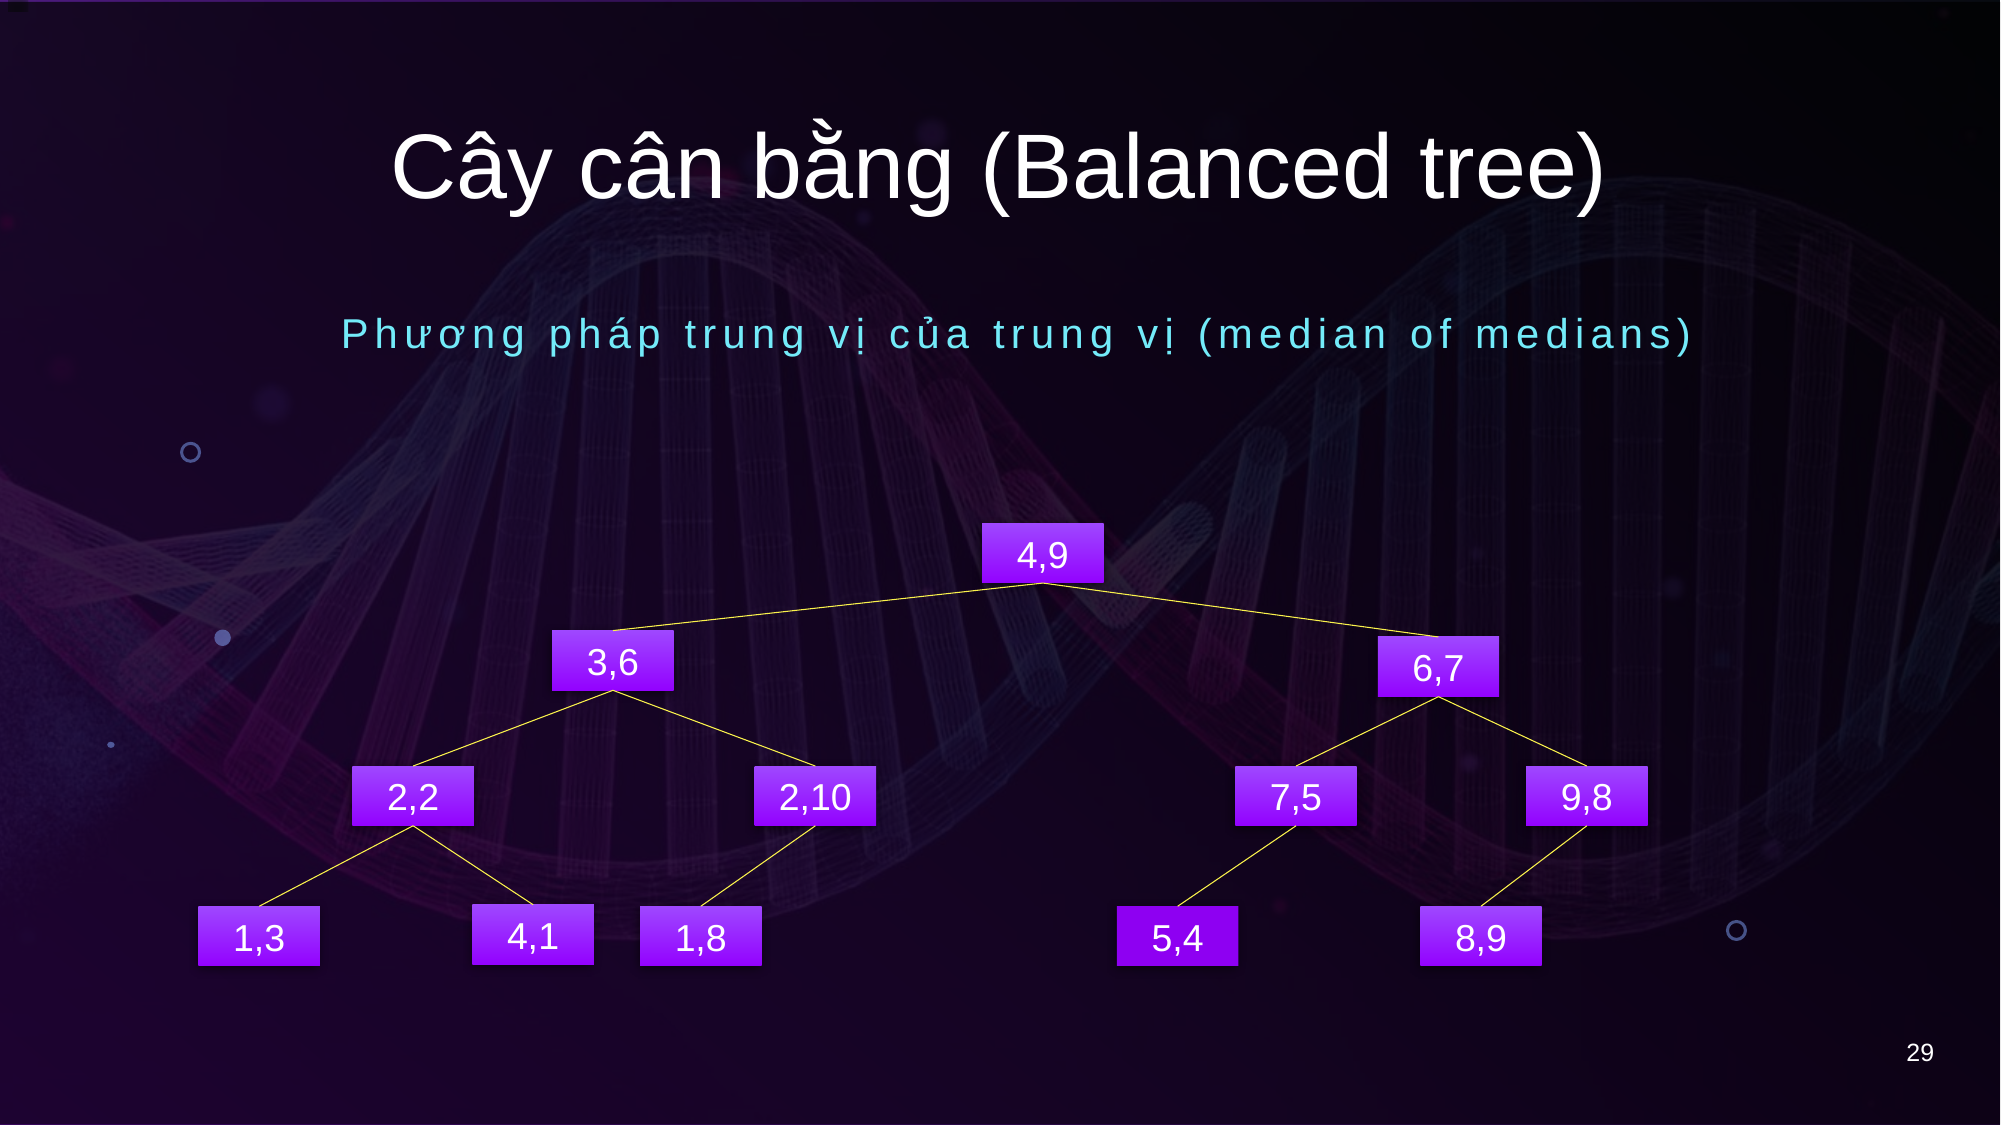

# Cây cân bằng (Balanced tree)
Phương pháp trung vị của trung vị (median of medians)
4,9
3,6
6,7
2,2
2,10
7,5
9,8
4,1
1,3
1,8
5,4
8,9
29